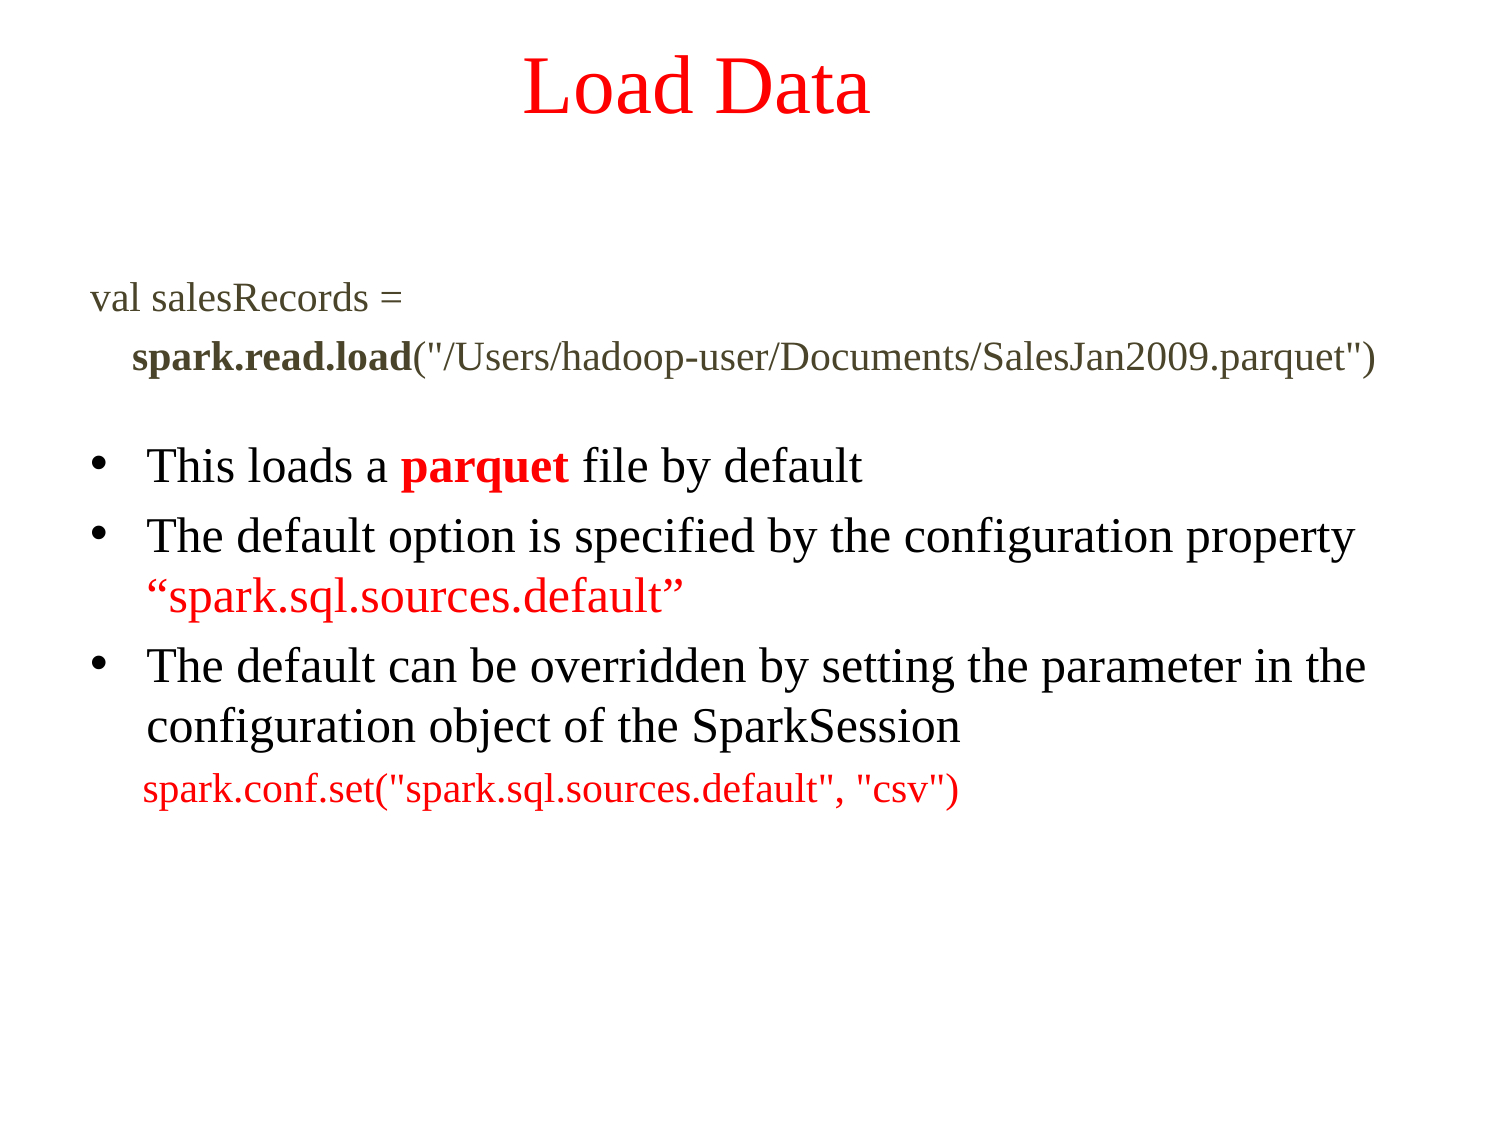

# Load Data
val salesRecords =
    spark.read.load("/Users/hadoop-user/Documents/SalesJan2009.parquet")

This loads a parquet file by default
The default option is specified by the configuration property “spark.sql.sources.default”
The default can be overridden by setting the parameter in the configuration object of the SparkSession
     spark.conf.set("spark.sql.sources.default", "csv")